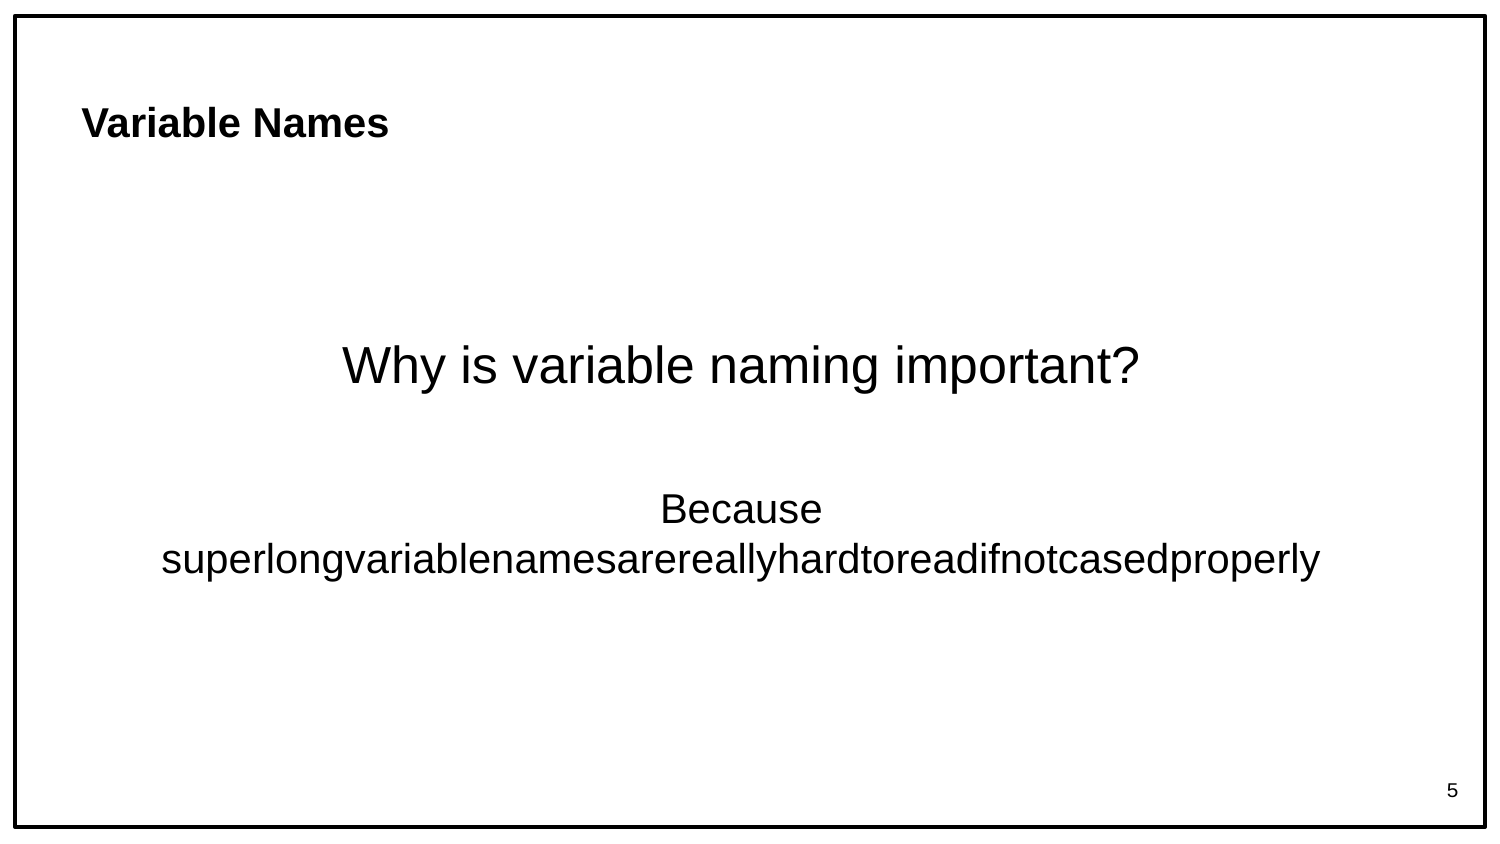

# Variable Names
Why is variable naming important?

Because superlongvariablenamesarereallyhardtoreadifnotcasedproperly
5